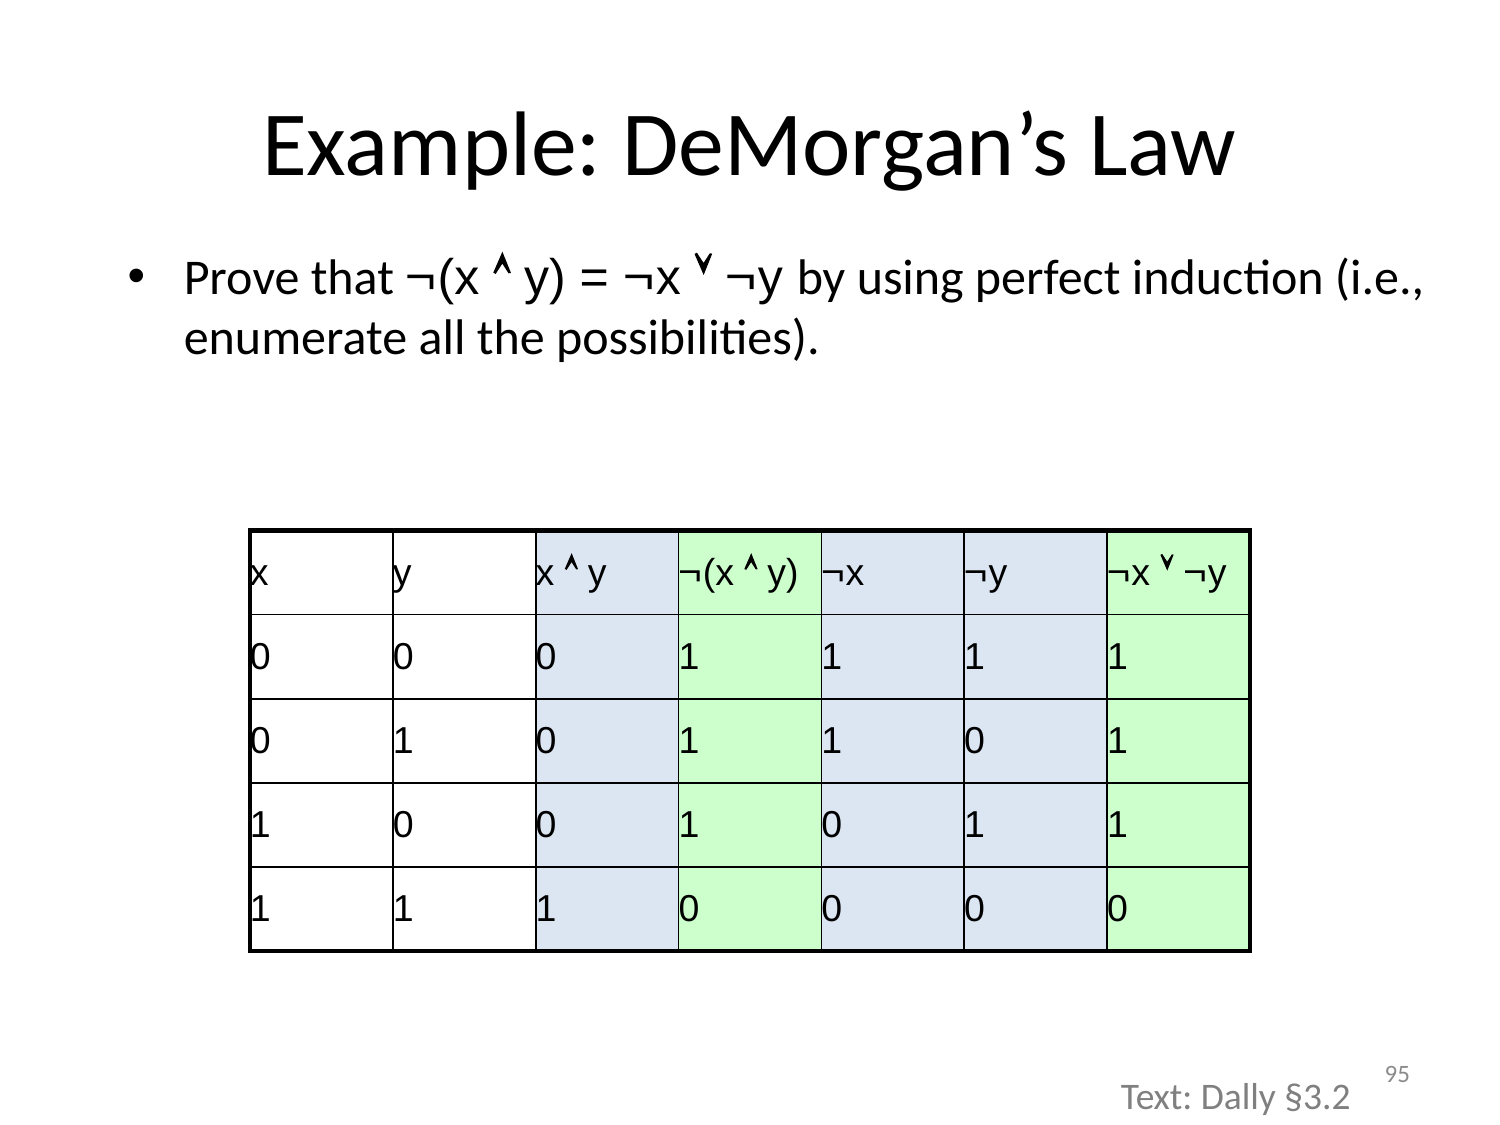

# Example: DeMorgan’s Law
Prove that ¬(x ∧ y) = ¬x ∨ ¬y by using perfect induction (i.e., enumerate all the possibilities).

| x | y | x ∧ y | ¬(x ∧ y) | ¬x | ¬y | ¬x ∨ ¬y |
| --- | --- | --- | --- | --- | --- | --- |
| 0 | 0 | 0 | 1 | 1 | 1 | 1 |
| 0 | 1 | 0 | 1 | 1 | 0 | 1 |
| 1 | 0 | 0 | 1 | 0 | 1 | 1 |
| 1 | 1 | 1 | 0 | 0 | 0 | 0 |
95
Text: Dally §3.2